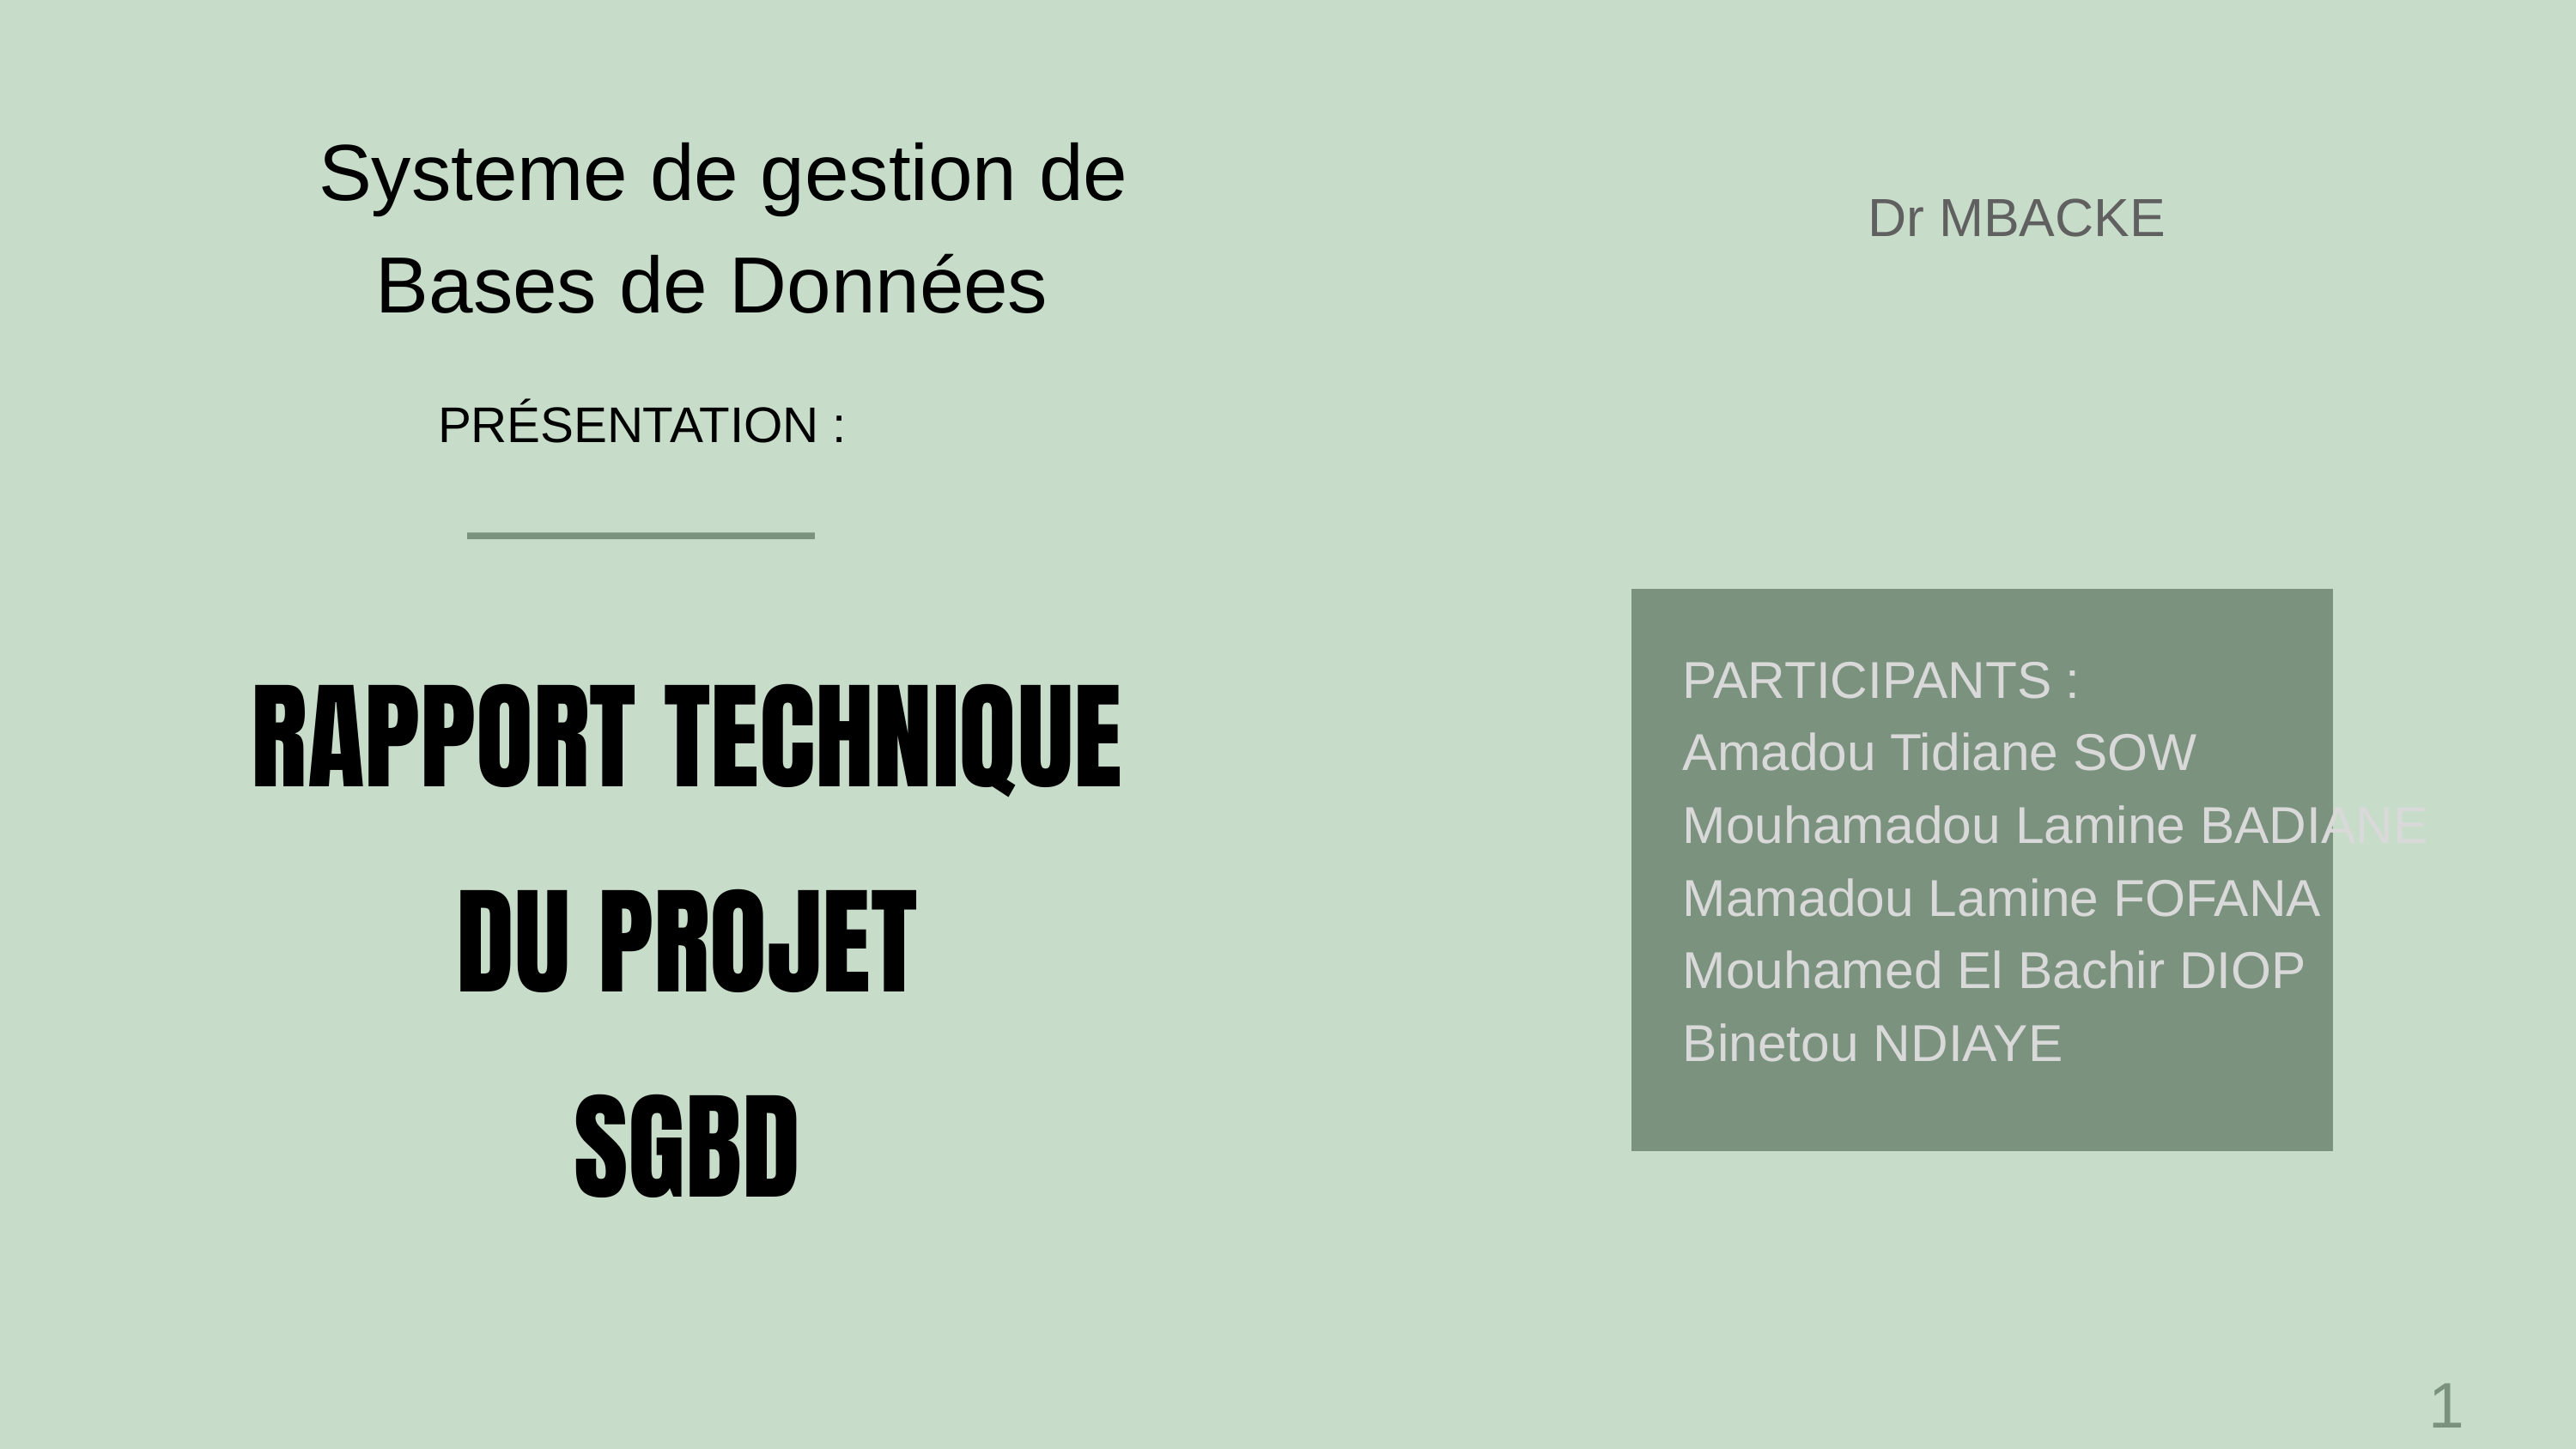

Systeme de gestion de Bases de Données
Dr MBACKE
PRÉSENTATION :

RAPPORT TECHNIQUE DU PROJET
SGBD
PARTICIPANTS :
Amadou Tidiane SOW
Mouhamadou Lamine BADIANE
Mamadou Lamine FOFANA
Mouhamed El Bachir DIOP
Binetou NDIAYE

1